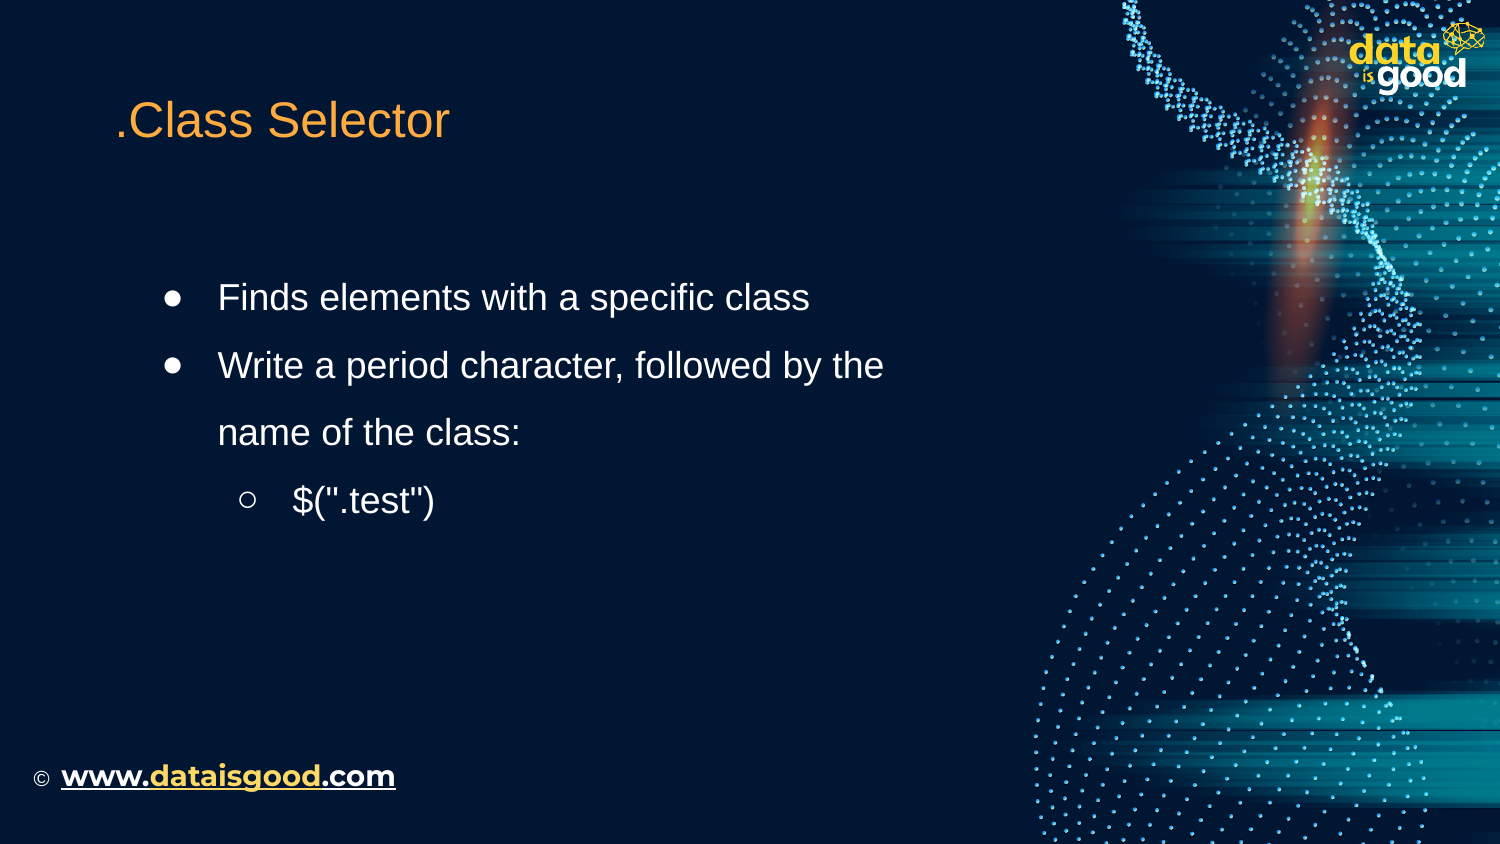

# .Class Selector
Finds elements with a specific class
Write a period character, followed by the name of the class:
$(".test")